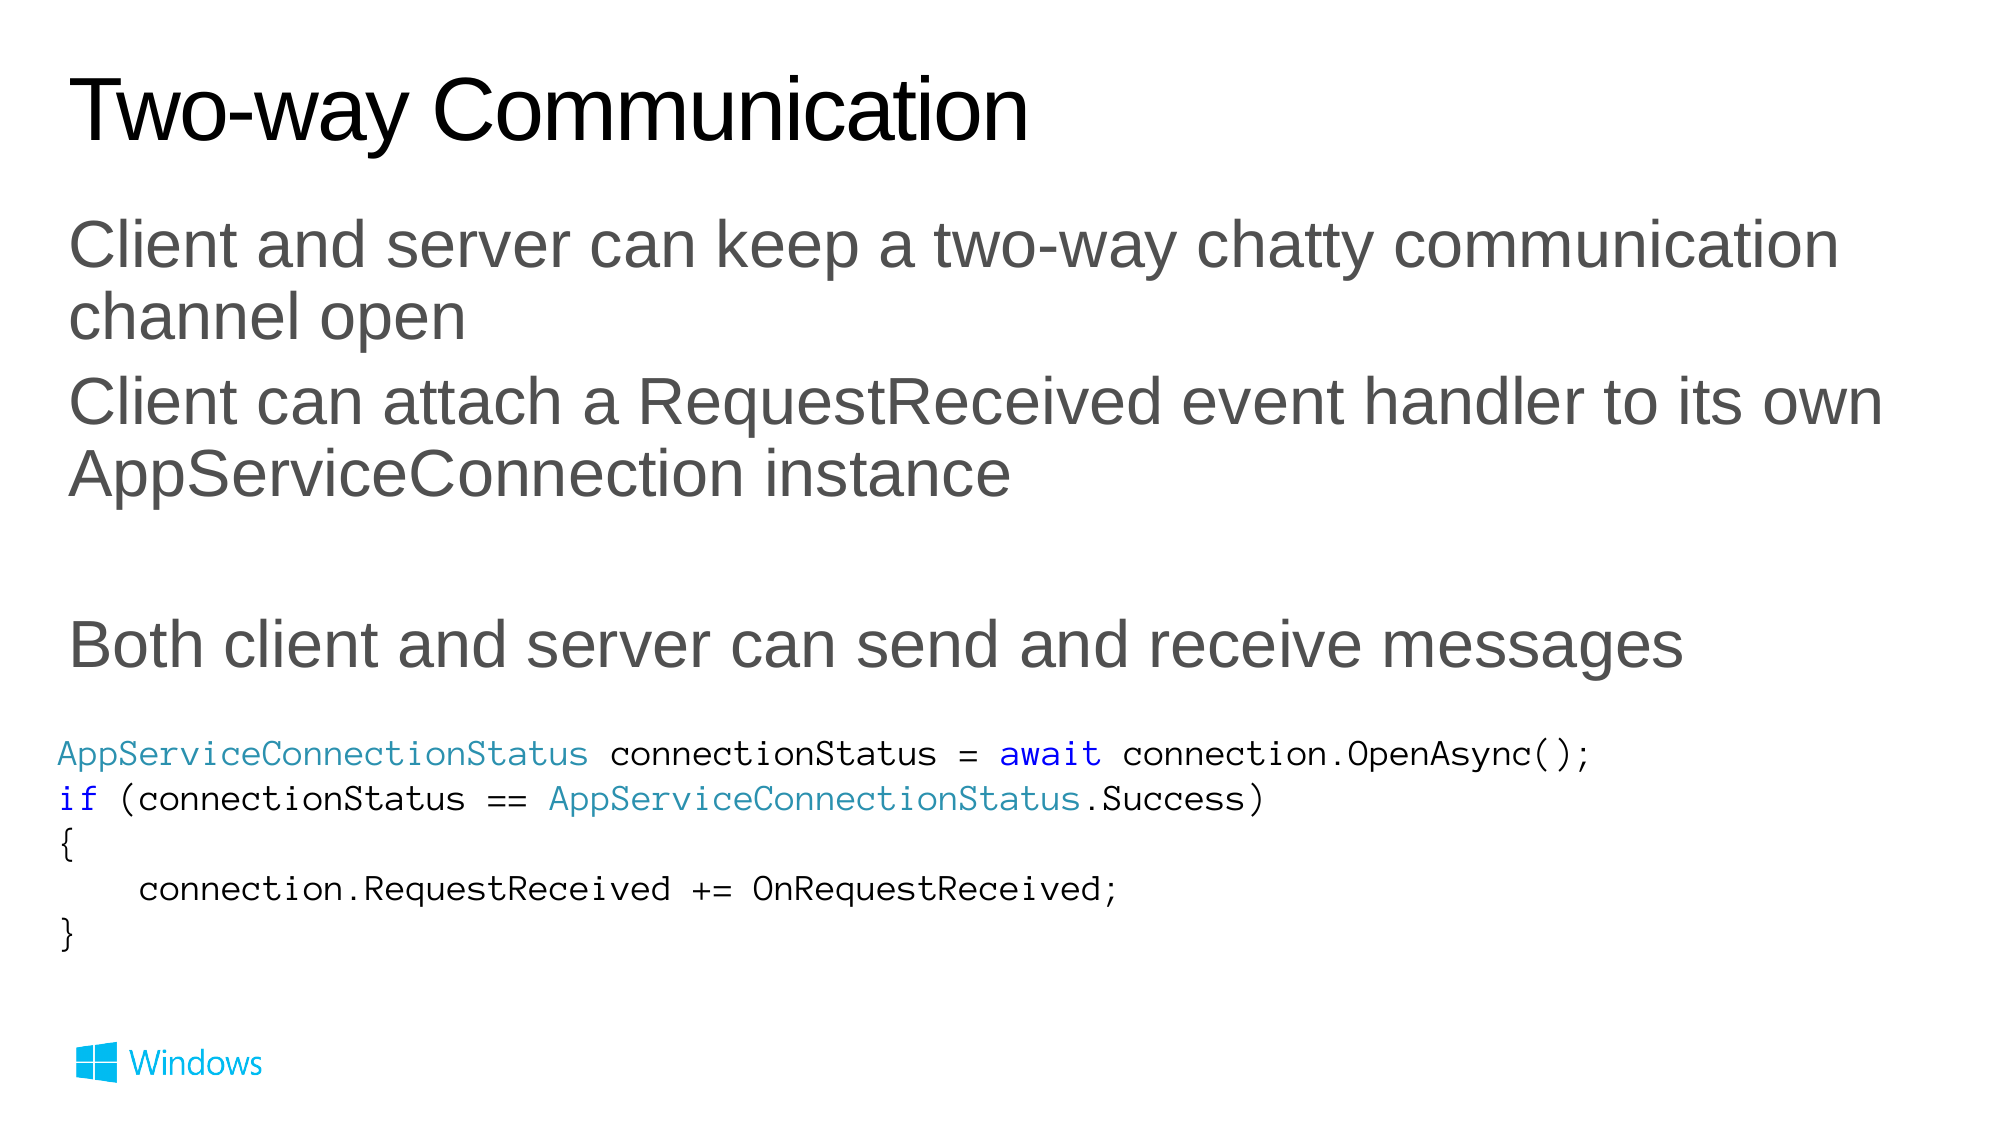

# Two-way Communication
Client and server can keep a two-way chatty communication channel open
Client can attach a RequestReceived event handler to its own AppServiceConnection instance

Both client and server can send and receive messages
AppServiceConnectionStatus connectionStatus = await connection.OpenAsync();
if (connectionStatus == AppServiceConnectionStatus.Success)
{
    connection.RequestReceived += OnRequestReceived;
}